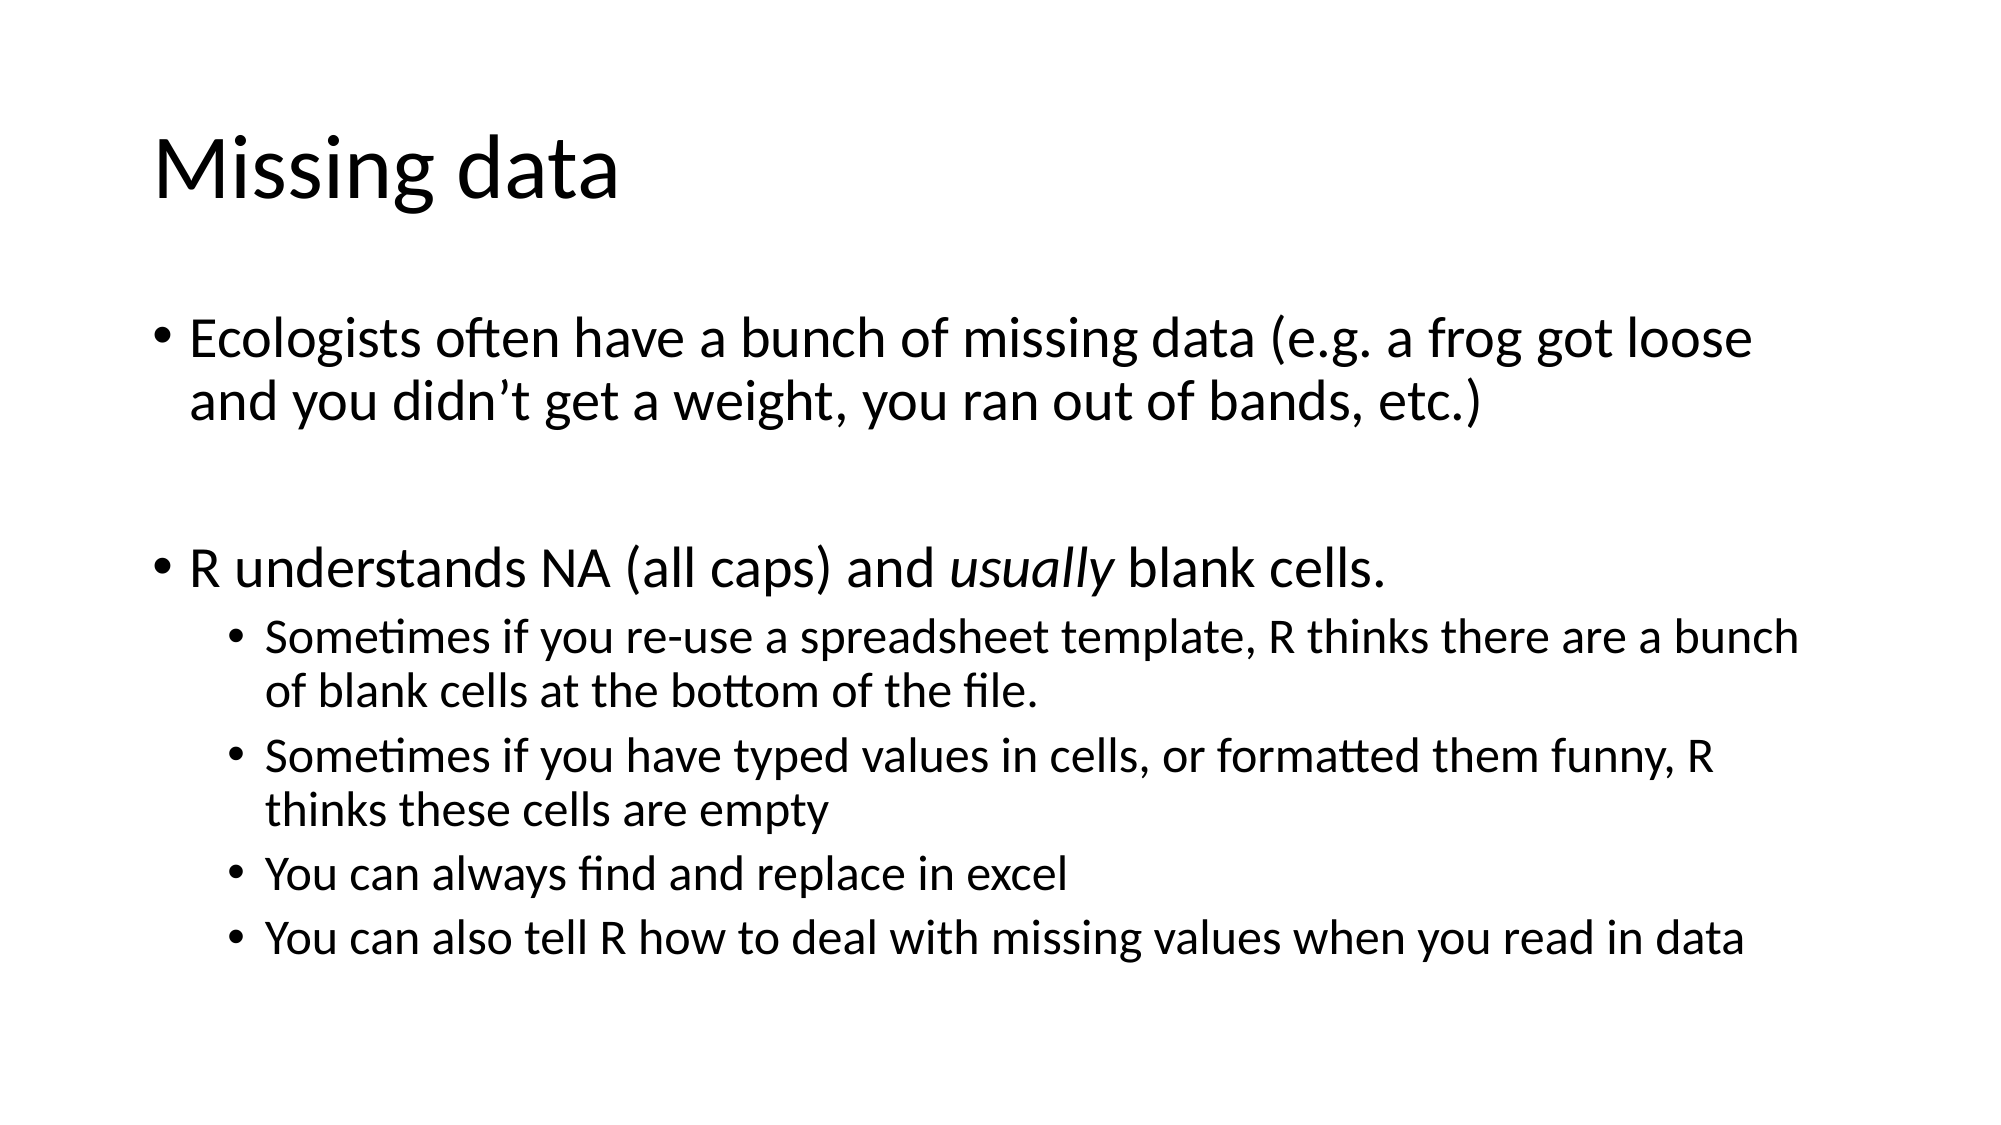

# Missing data
Ecologists often have a bunch of missing data (e.g. a frog got loose and you didn’t get a weight, you ran out of bands, etc.)

R understands NA (all caps) and usually blank cells.
Sometimes if you re-use a spreadsheet template, R thinks there are a bunch of blank cells at the bottom of the file.
Sometimes if you have typed values in cells, or formatted them funny, R thinks these cells are empty
You can always find and replace in excel
You can also tell R how to deal with missing values when you read in data